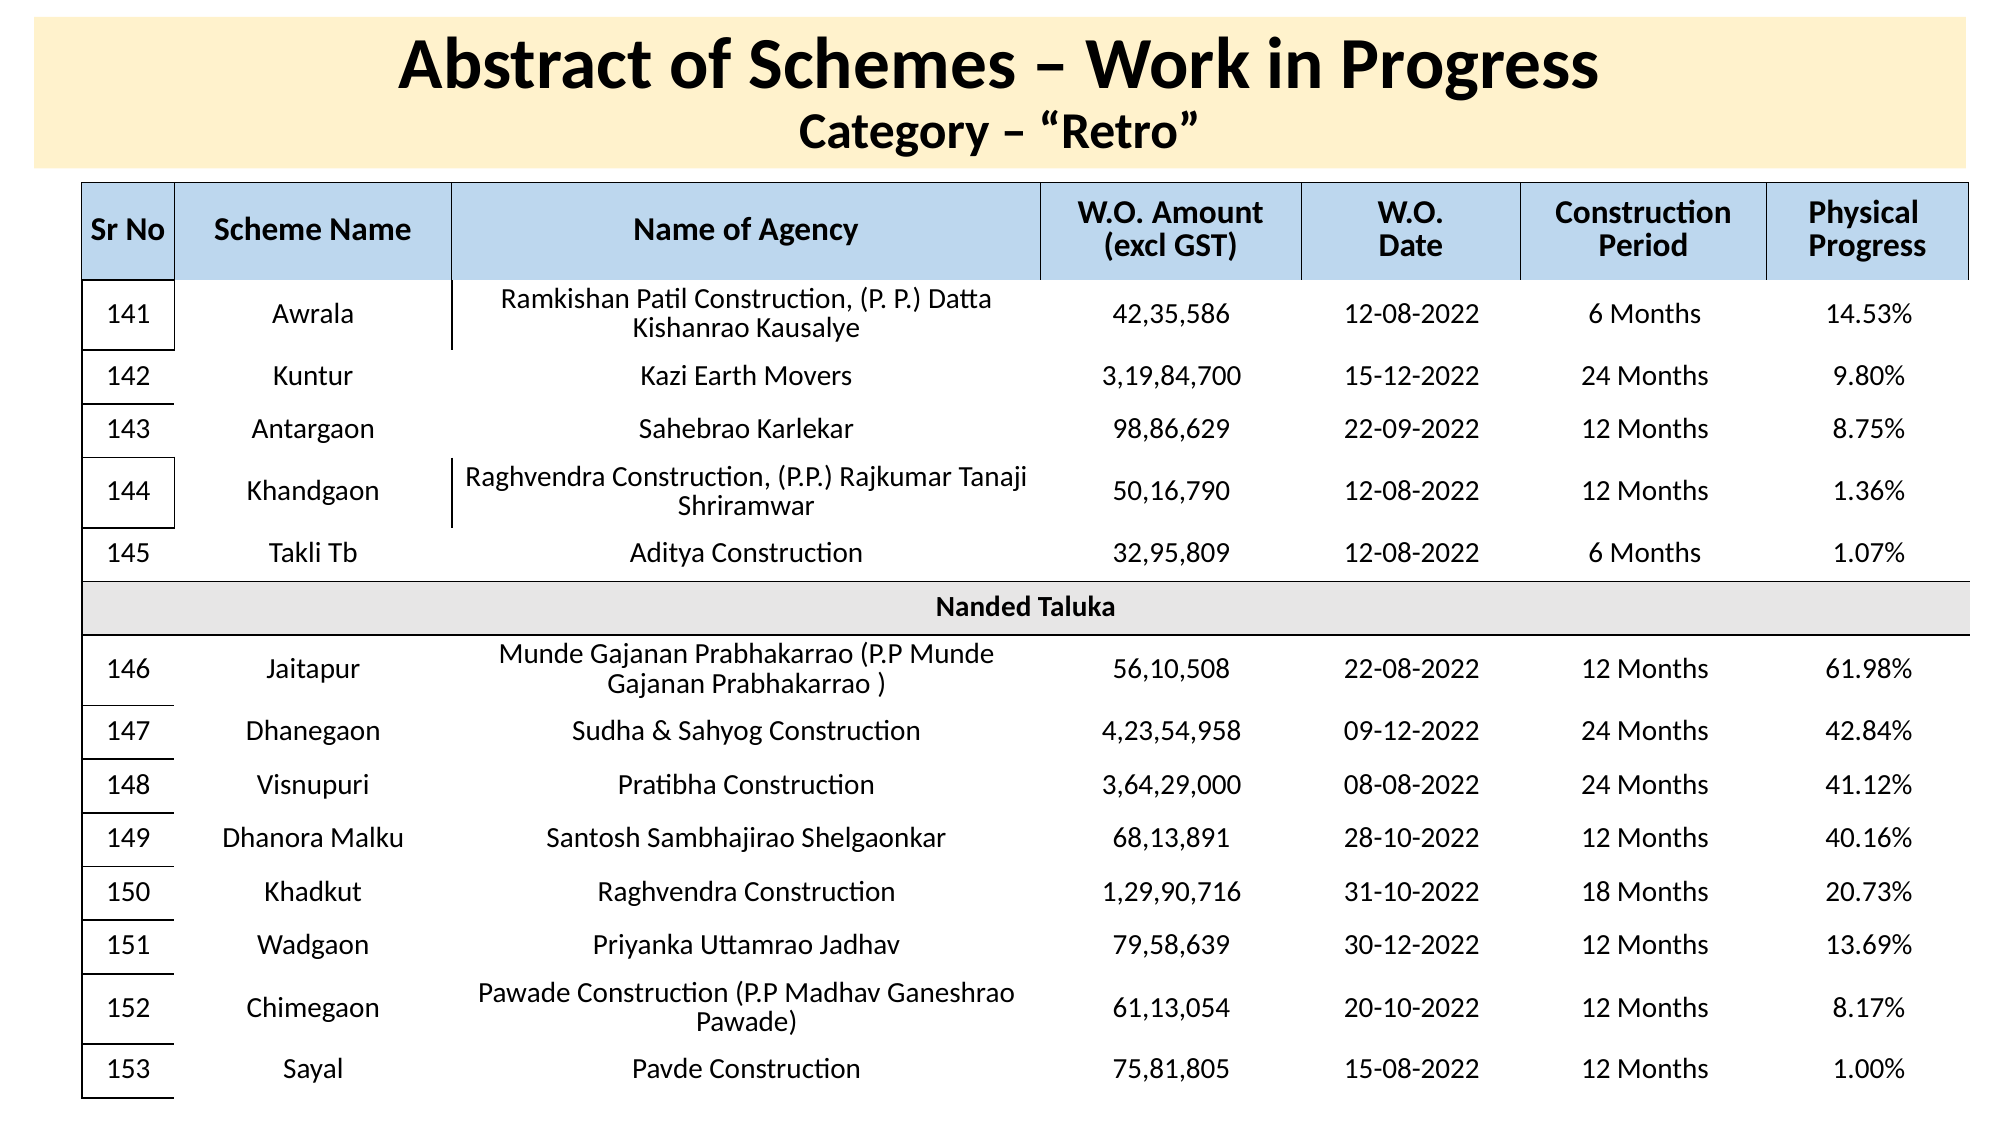

# Abstract of Schemes – Work in Progress Category – “Retro”
| Sr No | Scheme Name | Name of Agency | W.O. Amount (excl GST) | W.O. Date | Construction Period | Physical Progress |
| --- | --- | --- | --- | --- | --- | --- |
| 141 | Awrala | Ramkishan Patil Construction, (P. P.) Datta Kishanrao Kausalye | 42,35,586 | 12-08-2022 | 6 Months | 14.53% |
| --- | --- | --- | --- | --- | --- | --- |
| 142 | Kuntur | Kazi Earth Movers | 3,19,84,700 | 15-12-2022 | 24 Months | 9.80% |
| 143 | Antargaon | Sahebrao Karlekar | 98,86,629 | 22-09-2022 | 12 Months | 8.75% |
| 144 | Khandgaon | Raghvendra Construction, (P.P.) Rajkumar Tanaji Shriramwar | 50,16,790 | 12-08-2022 | 12 Months | 1.36% |
| 145 | Takli Tb | Aditya Construction | 32,95,809 | 12-08-2022 | 6 Months | 1.07% |
| Nanded Taluka |  |  |  |  |  |  |
| 146 | Jaitapur | Munde Gajanan Prabhakarrao (P.P Munde Gajanan Prabhakarrao ) | 56,10,508 | 22-08-2022 | 12 Months | 61.98% |
| 147 | Dhanegaon | Sudha & Sahyog Construction | 4,23,54,958 | 09-12-2022 | 24 Months | 42.84% |
| 148 | Visnupuri | Pratibha Construction | 3,64,29,000 | 08-08-2022 | 24 Months | 41.12% |
| 149 | Dhanora Malku | Santosh Sambhajirao Shelgaonkar | 68,13,891 | 28-10-2022 | 12 Months | 40.16% |
| 150 | Khadkut | Raghvendra Construction | 1,29,90,716 | 31-10-2022 | 18 Months | 20.73% |
| 151 | Wadgaon | Priyanka Uttamrao Jadhav | 79,58,639 | 30-12-2022 | 12 Months | 13.69% |
| 152 | Chimegaon | Pawade Construction (P.P Madhav Ganeshrao Pawade) | 61,13,054 | 20-10-2022 | 12 Months | 8.17% |
| 153 | Sayal | Pavde Construction | 75,81,805 | 15-08-2022 | 12 Months | 1.00% |